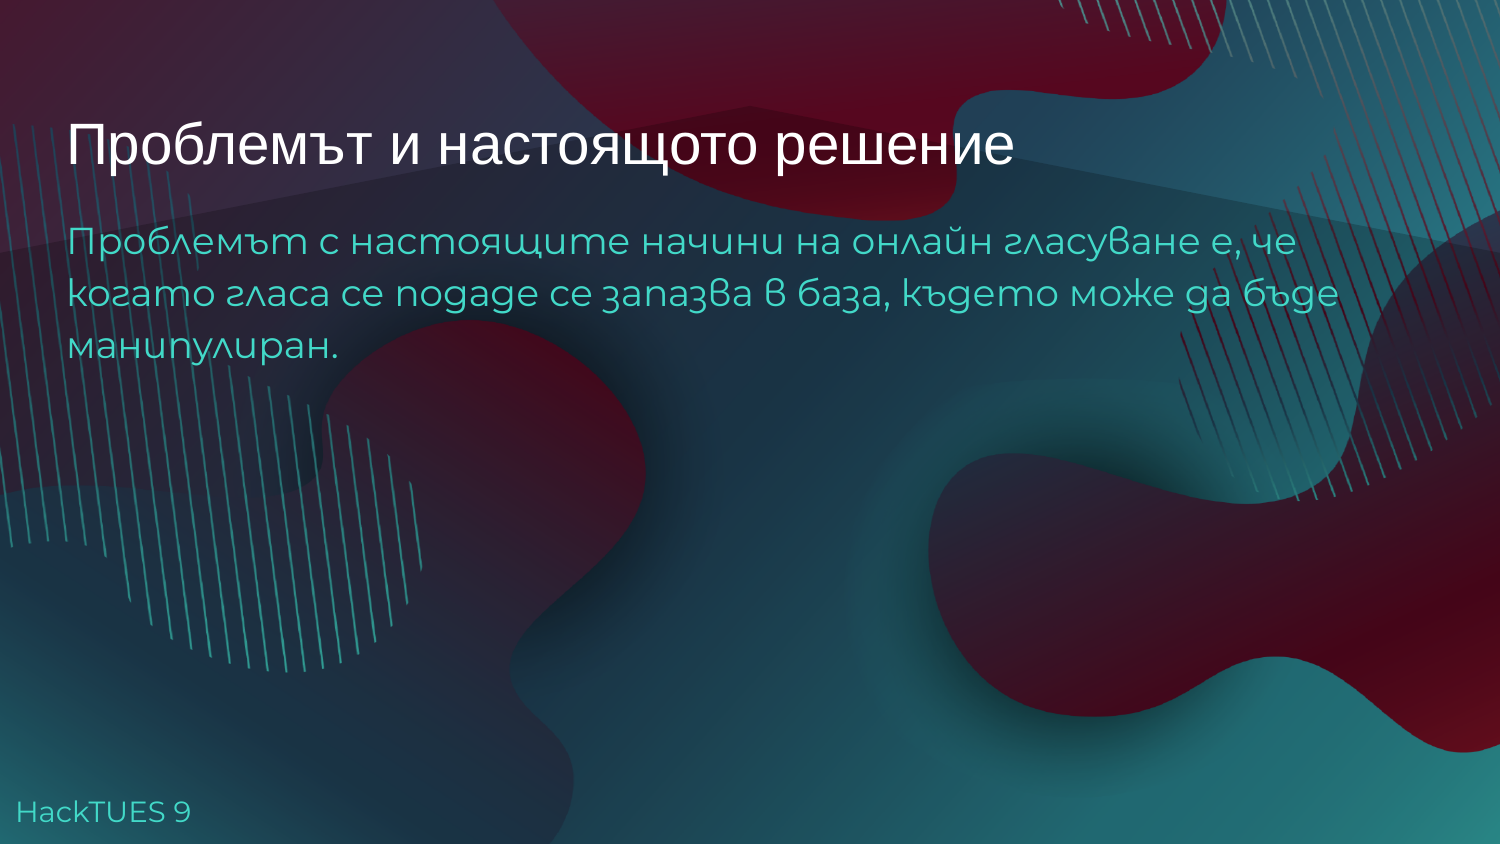

# Проблемът и настоящото решение
Проблемът с настоящите начини на онлайн гласуване е, че когато гласа се подаде се запазва в база, където може да бъде манипулиран.